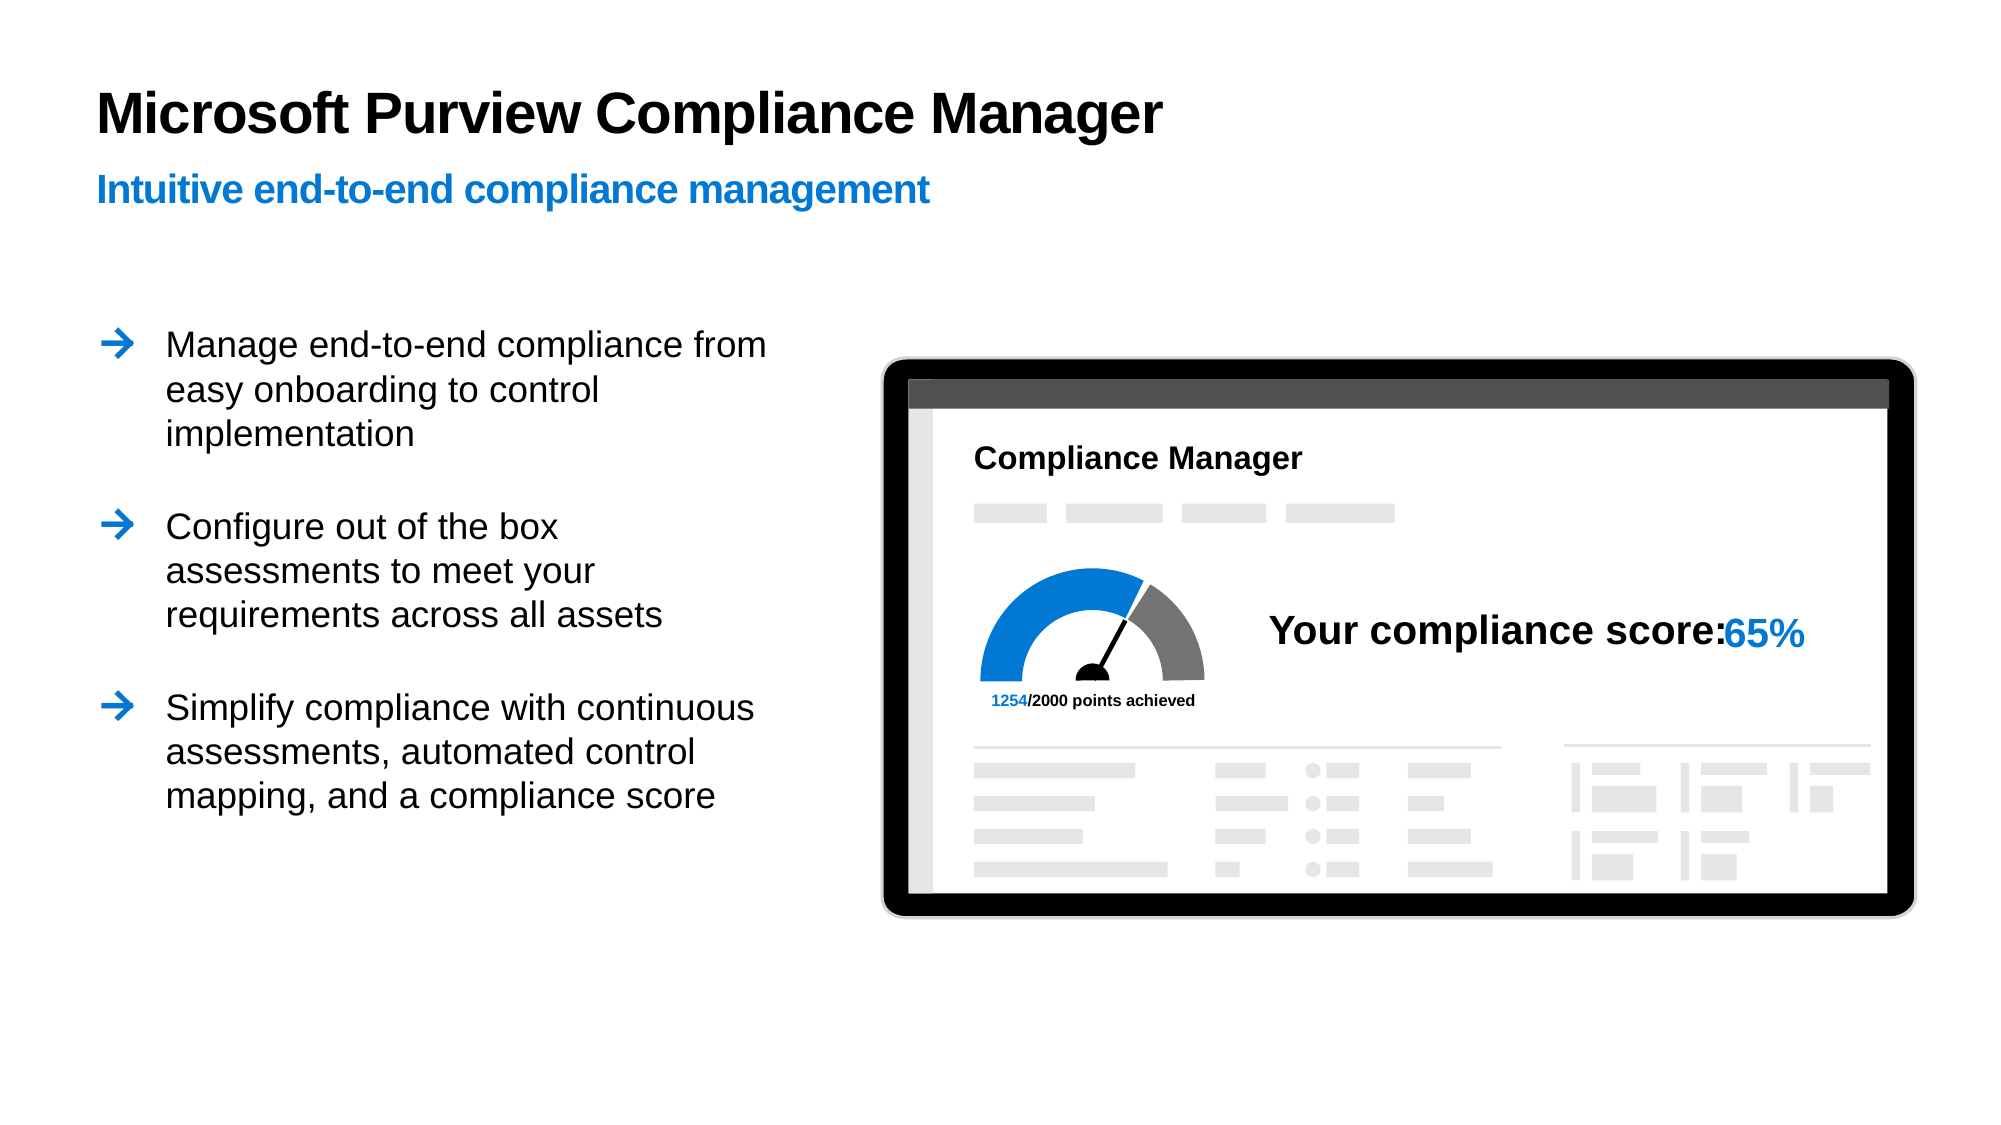

# Microsoft Purview Compliance Manager
Intuitive end-to-end compliance management
Manage end-to-end compliance from easy onboarding to control implementation
Configure out of the box assessments to meet your requirements across all assets
Simplify compliance with continuous assessments, automated control mapping, and a compliance score

Compliance Manager

1254/2000 points achieved
Your compliance score:
65%